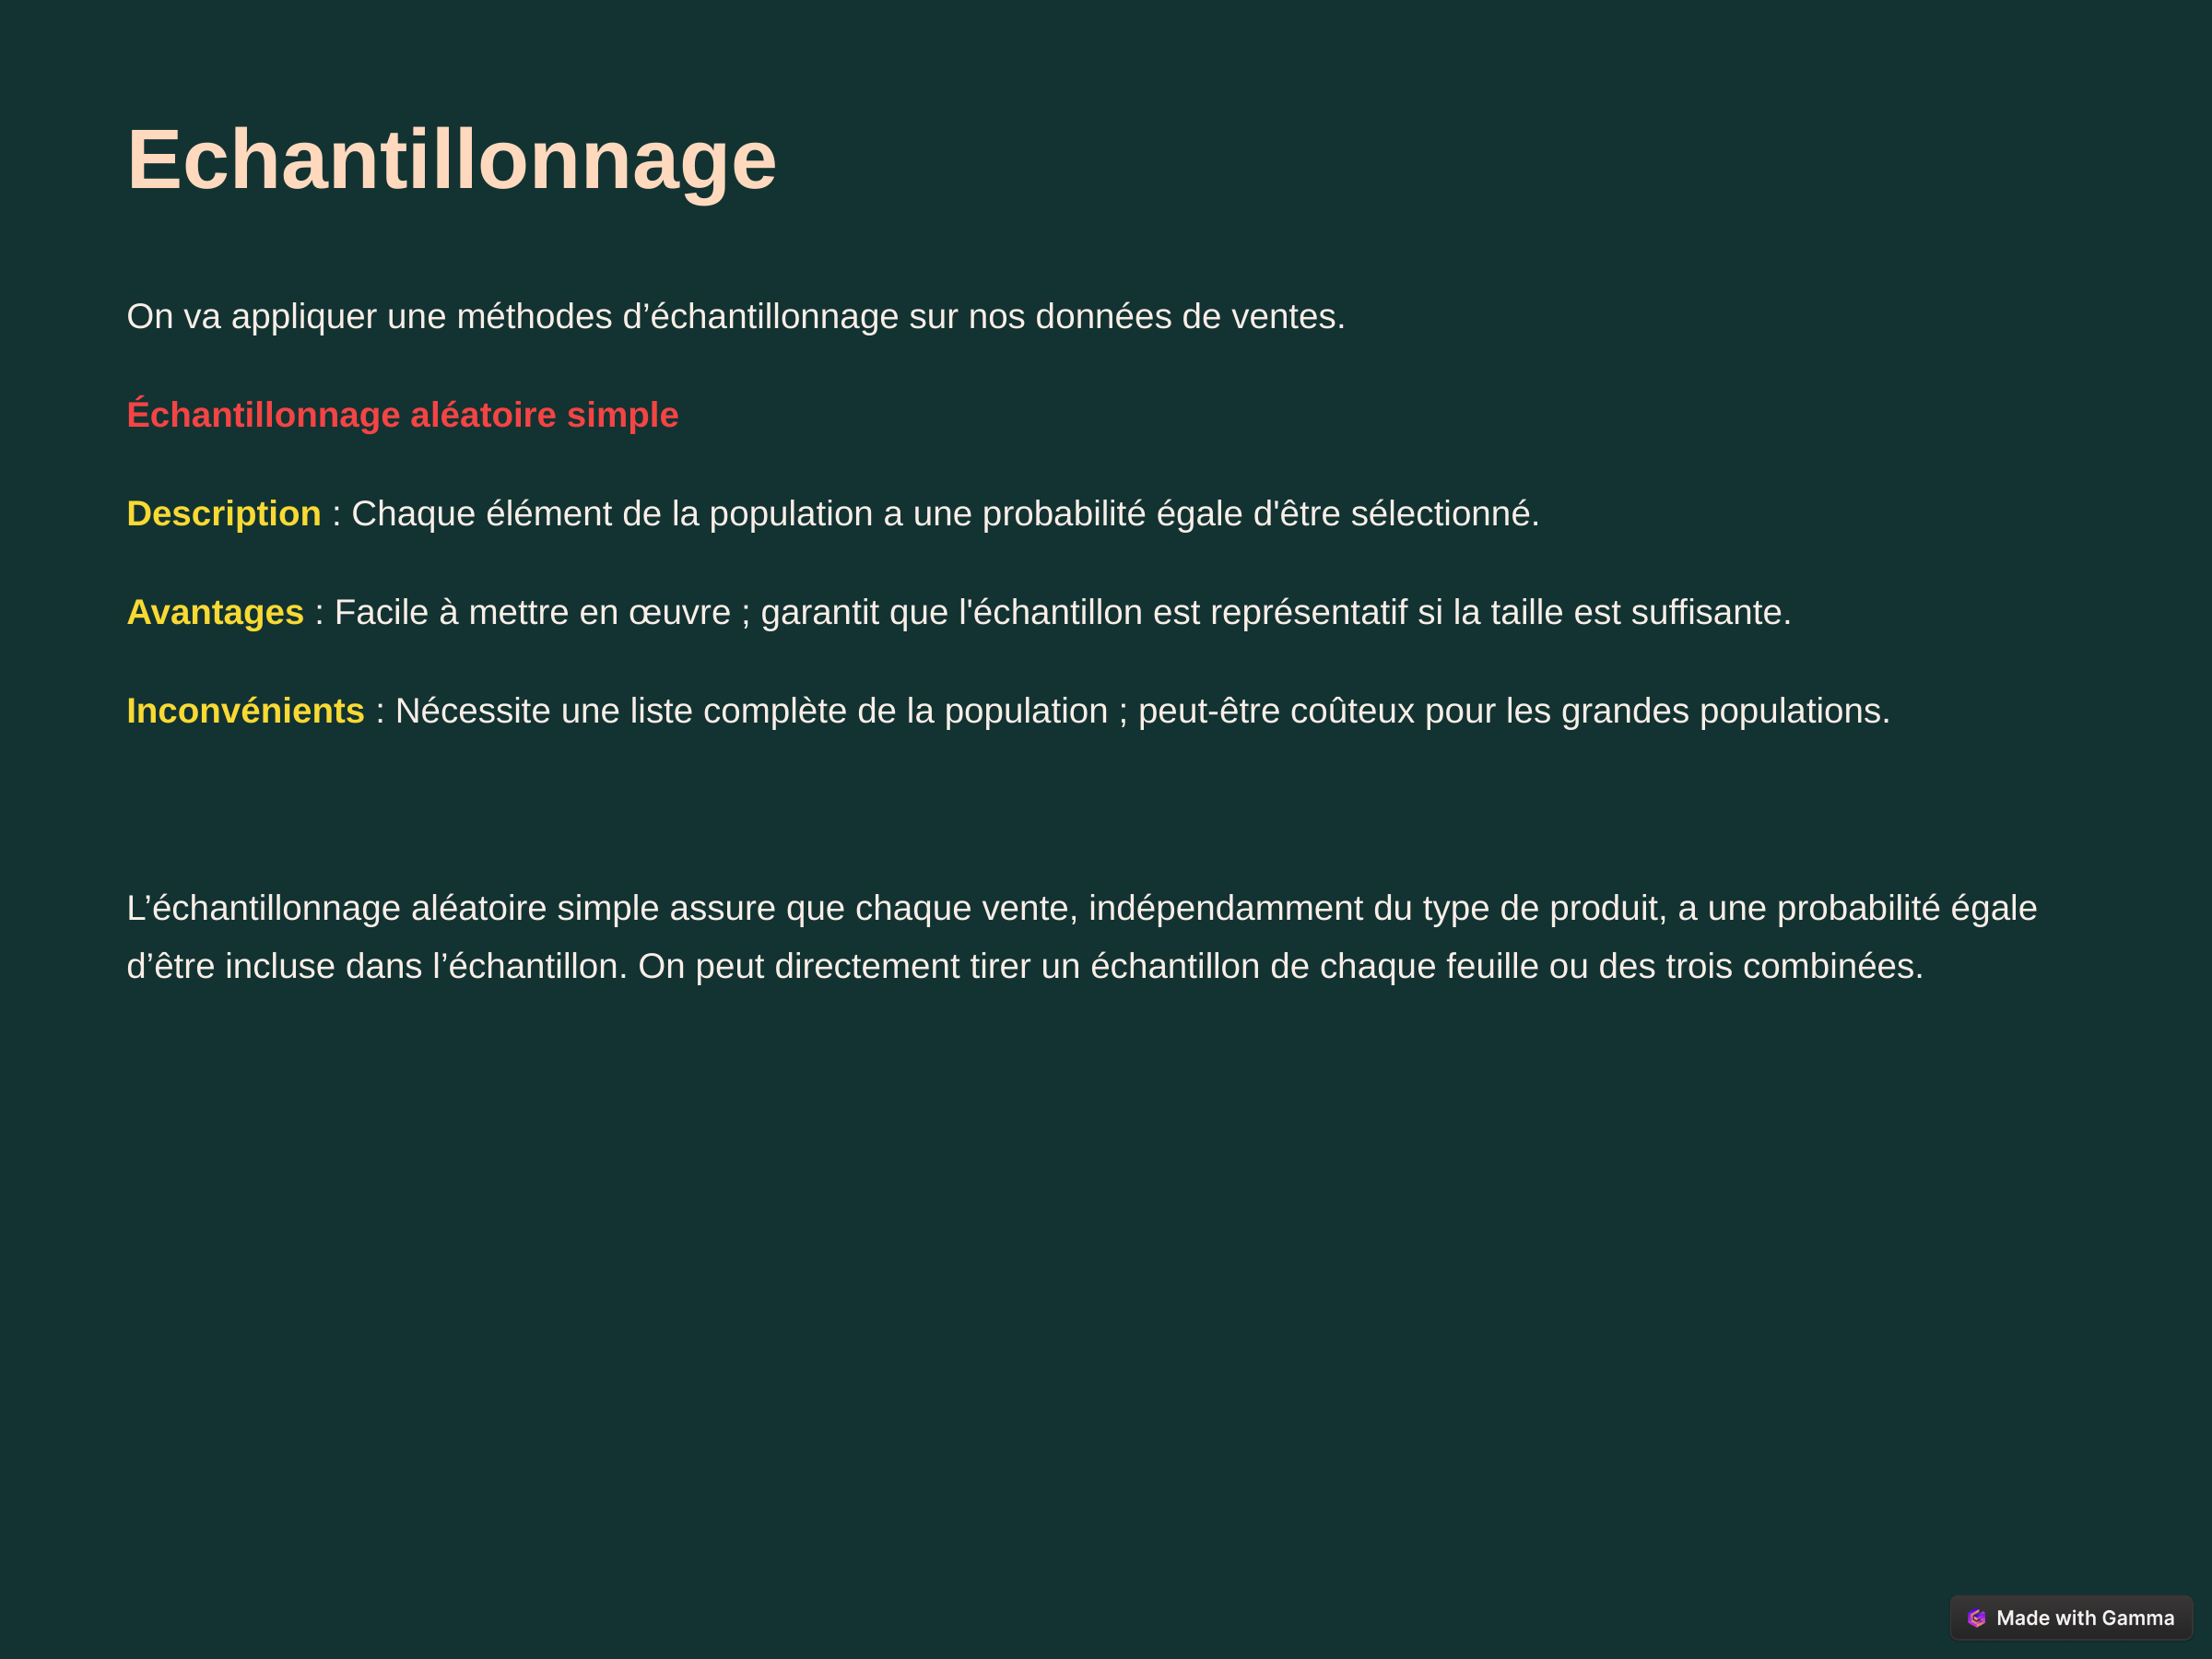

Echantillonnage
On va appliquer une méthodes d’échantillonnage sur nos données de ventes.
Échantillonnage aléatoire simple
Description : Chaque élément de la population a une probabilité égale d'être sélectionné.
Avantages : Facile à mettre en œuvre ; garantit que l'échantillon est représentatif si la taille est suffisante.
Inconvénients : Nécessite une liste complète de la population ; peut-être coûteux pour les grandes populations.

L’échantillonnage aléatoire simple assure que chaque vente, indépendamment du type de produit, a une probabilité égale d’être incluse dans l’échantillon. On peut directement tirer un échantillon de chaque feuille ou des trois combinées.